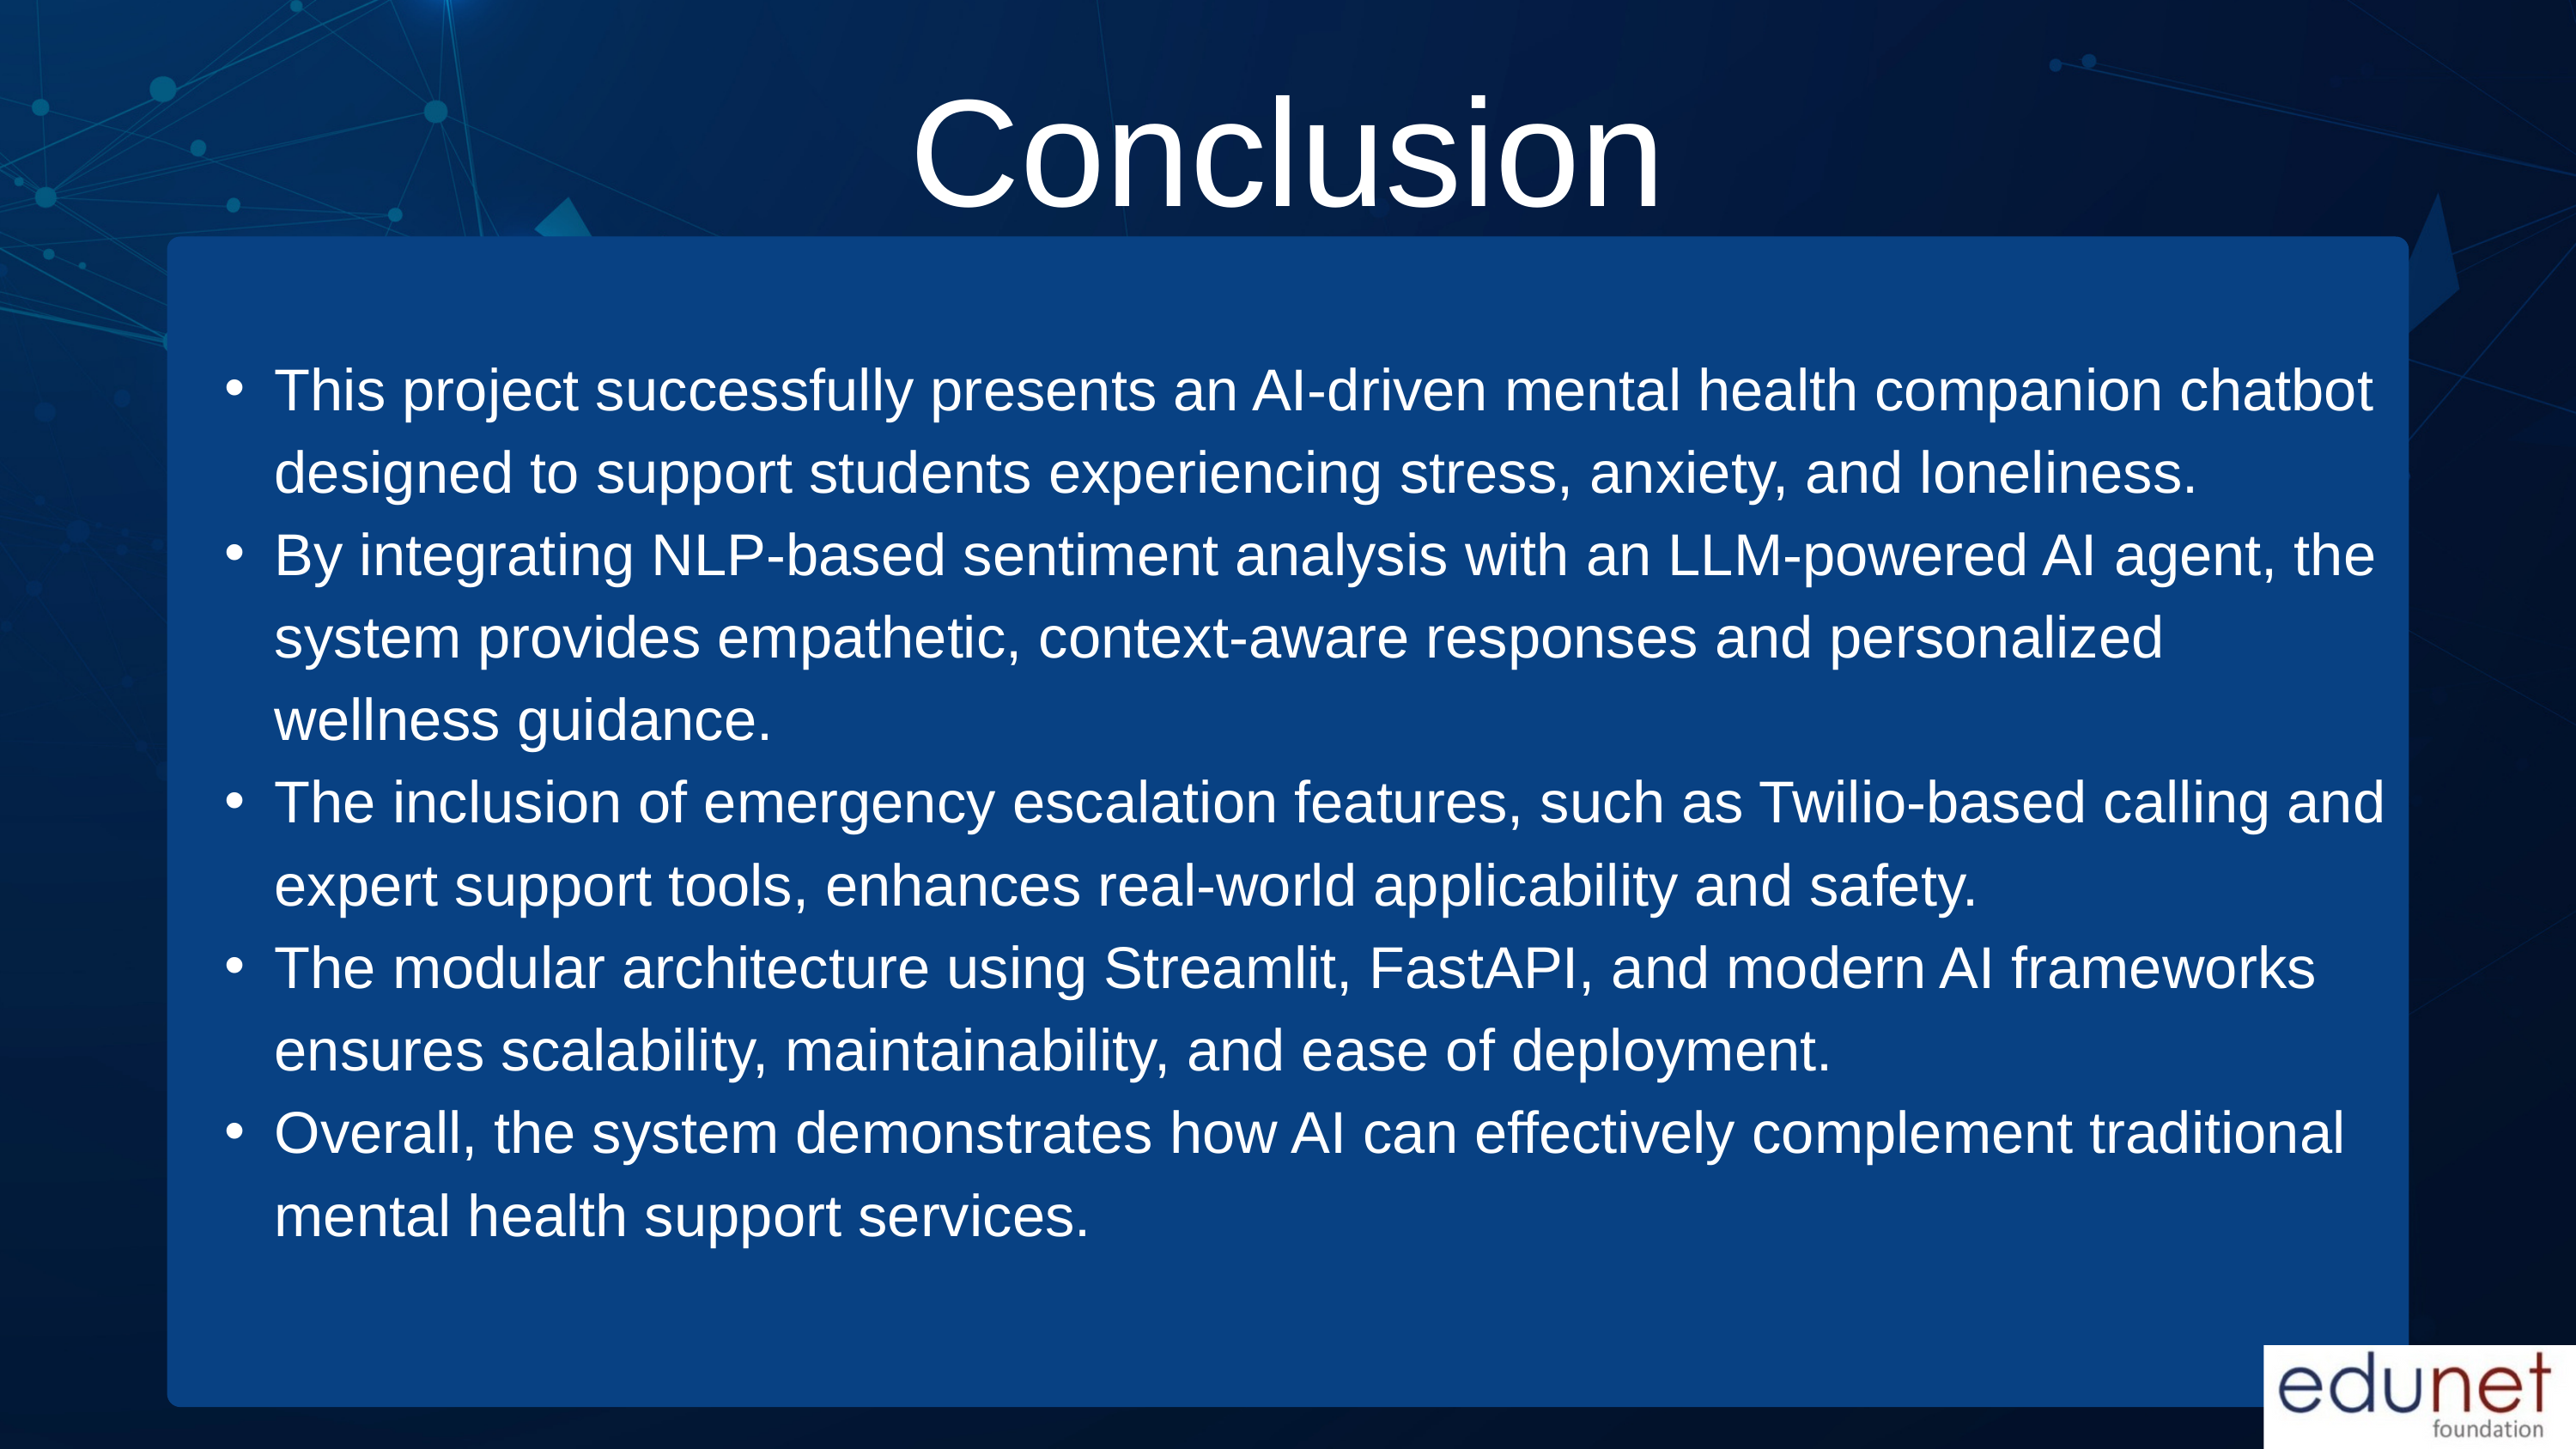

Conclusion

This project successfully presents an AI-driven mental health companion chatbot designed to support students experiencing stress, anxiety, and loneliness.
By integrating NLP-based sentiment analysis with an LLM-powered AI agent, the system provides empathetic, context-aware responses and personalized wellness guidance.
The inclusion of emergency escalation features, such as Twilio-based calling and expert support tools, enhances real-world applicability and safety.
The modular architecture using Streamlit, FastAPI, and modern AI frameworks ensures scalability, maintainability, and ease of deployment.
Overall, the system demonstrates how AI can effectively complement traditional mental health support services.